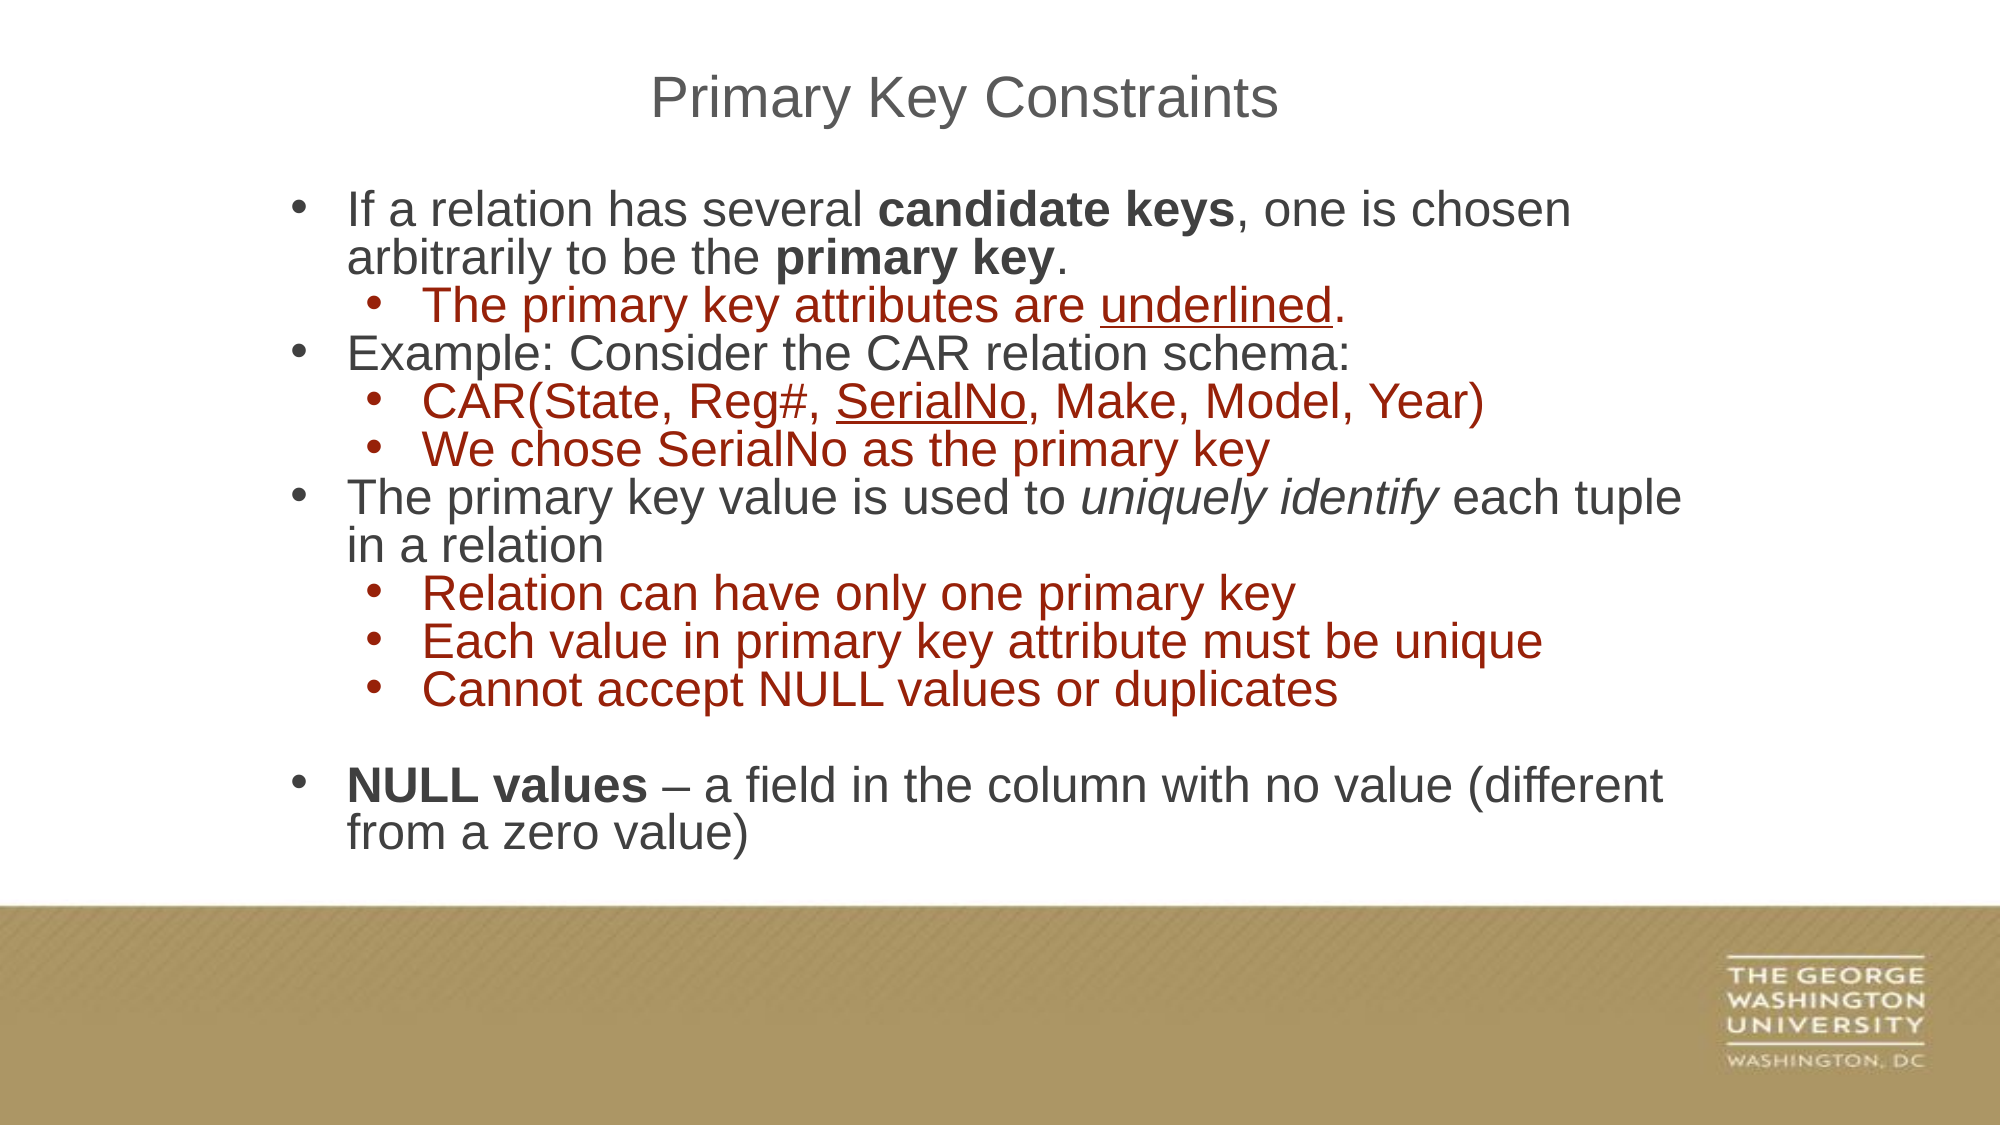

Primary Key Constraints
If a relation has several candidate keys, one is chosen arbitrarily to be the primary key.
The primary key attributes are underlined.
Example: Consider the CAR relation schema:
CAR(State, Reg#, SerialNo, Make, Model, Year)
We chose SerialNo as the primary key
The primary key value is used to uniquely identify each tuple in a relation
Relation can have only one primary key
Each value in primary key attribute must be unique
Cannot accept NULL values or duplicates

NULL values – a field in the column with no value (different from a zero value)